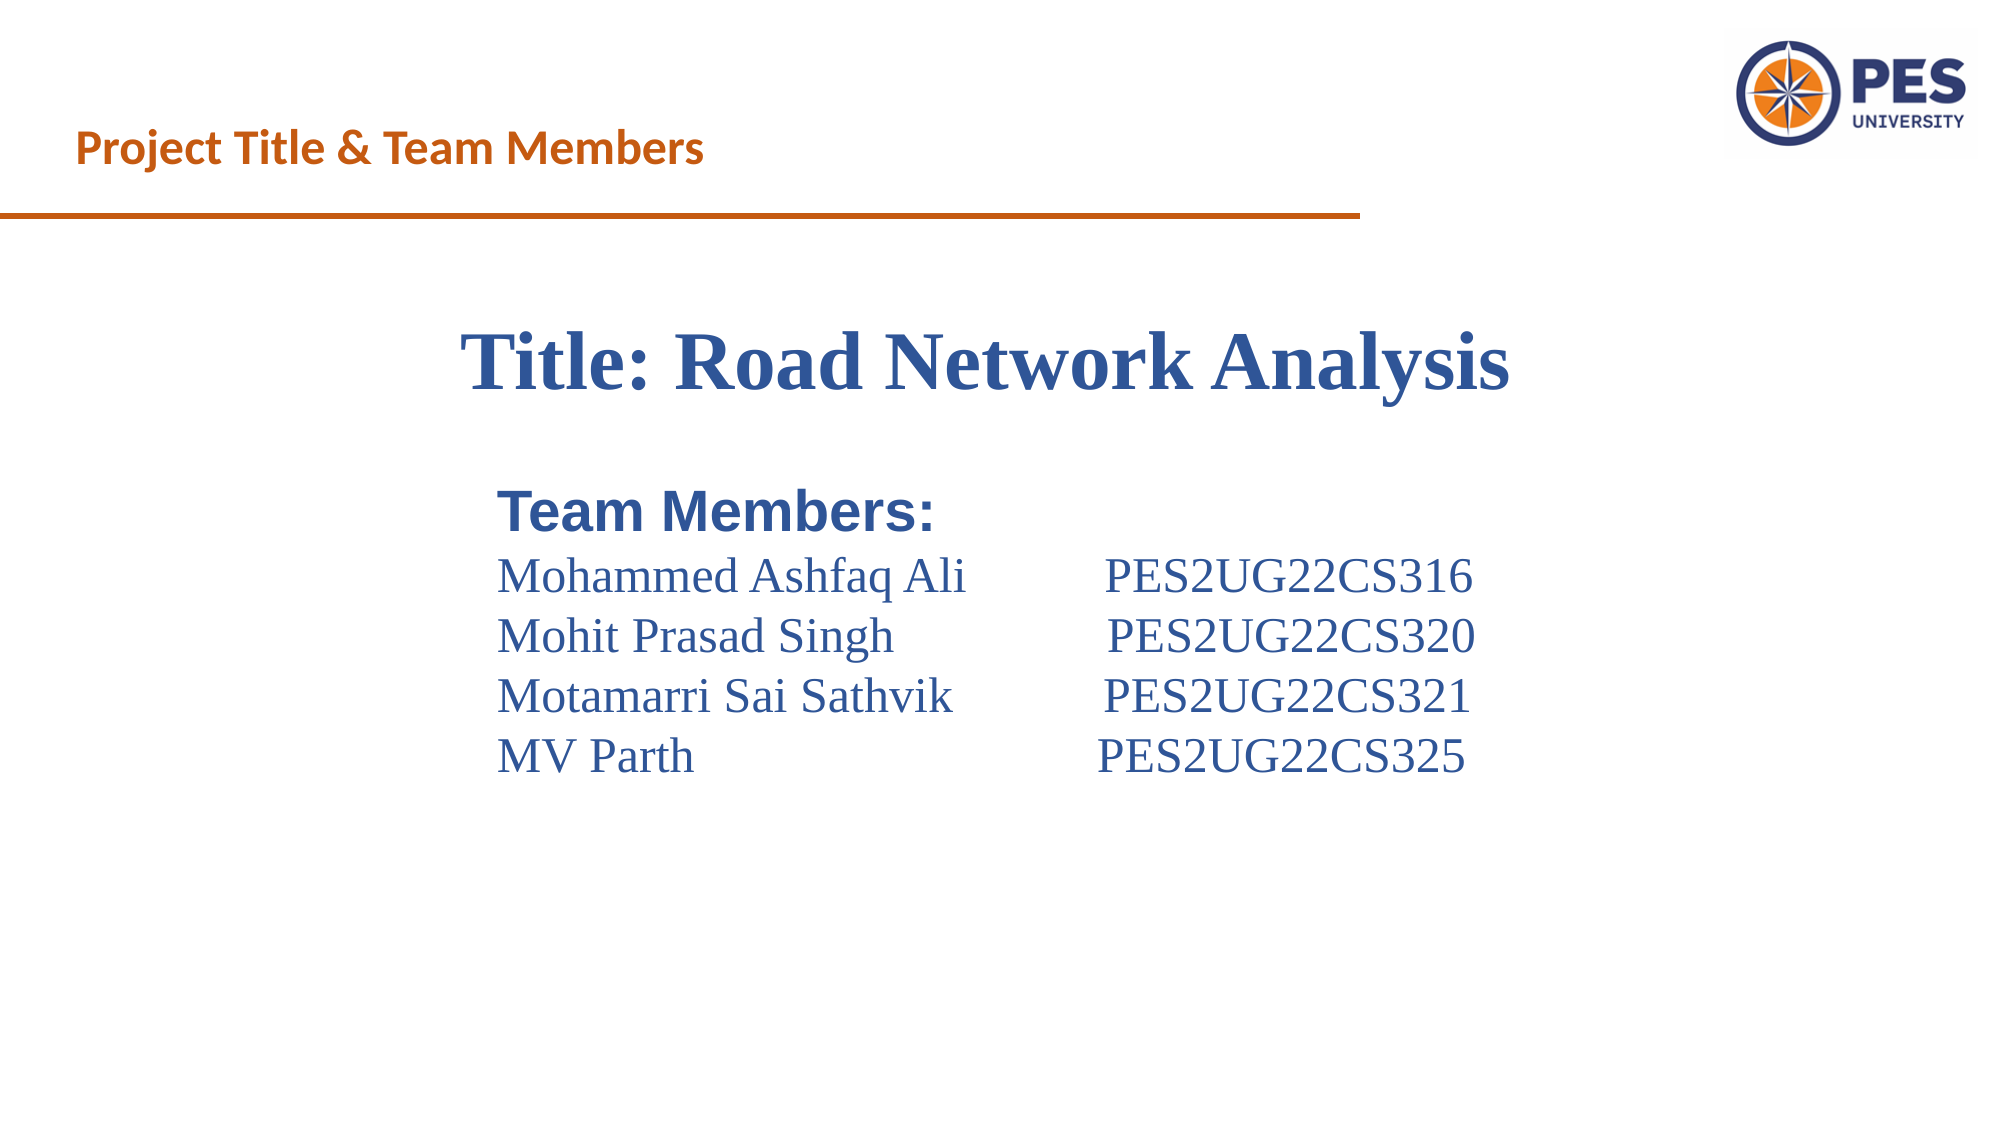

Project Title & Team Members
Title: Road Network Analysis
Team Members:
Mohammed Ashfaq Ali           PES2UG22CS316
Mohit Prasad Singh                 PES2UG22CS320
Motamarri Sai Sathvik            PES2UG22CS321
MV Parth          	            PES2UG22CS325